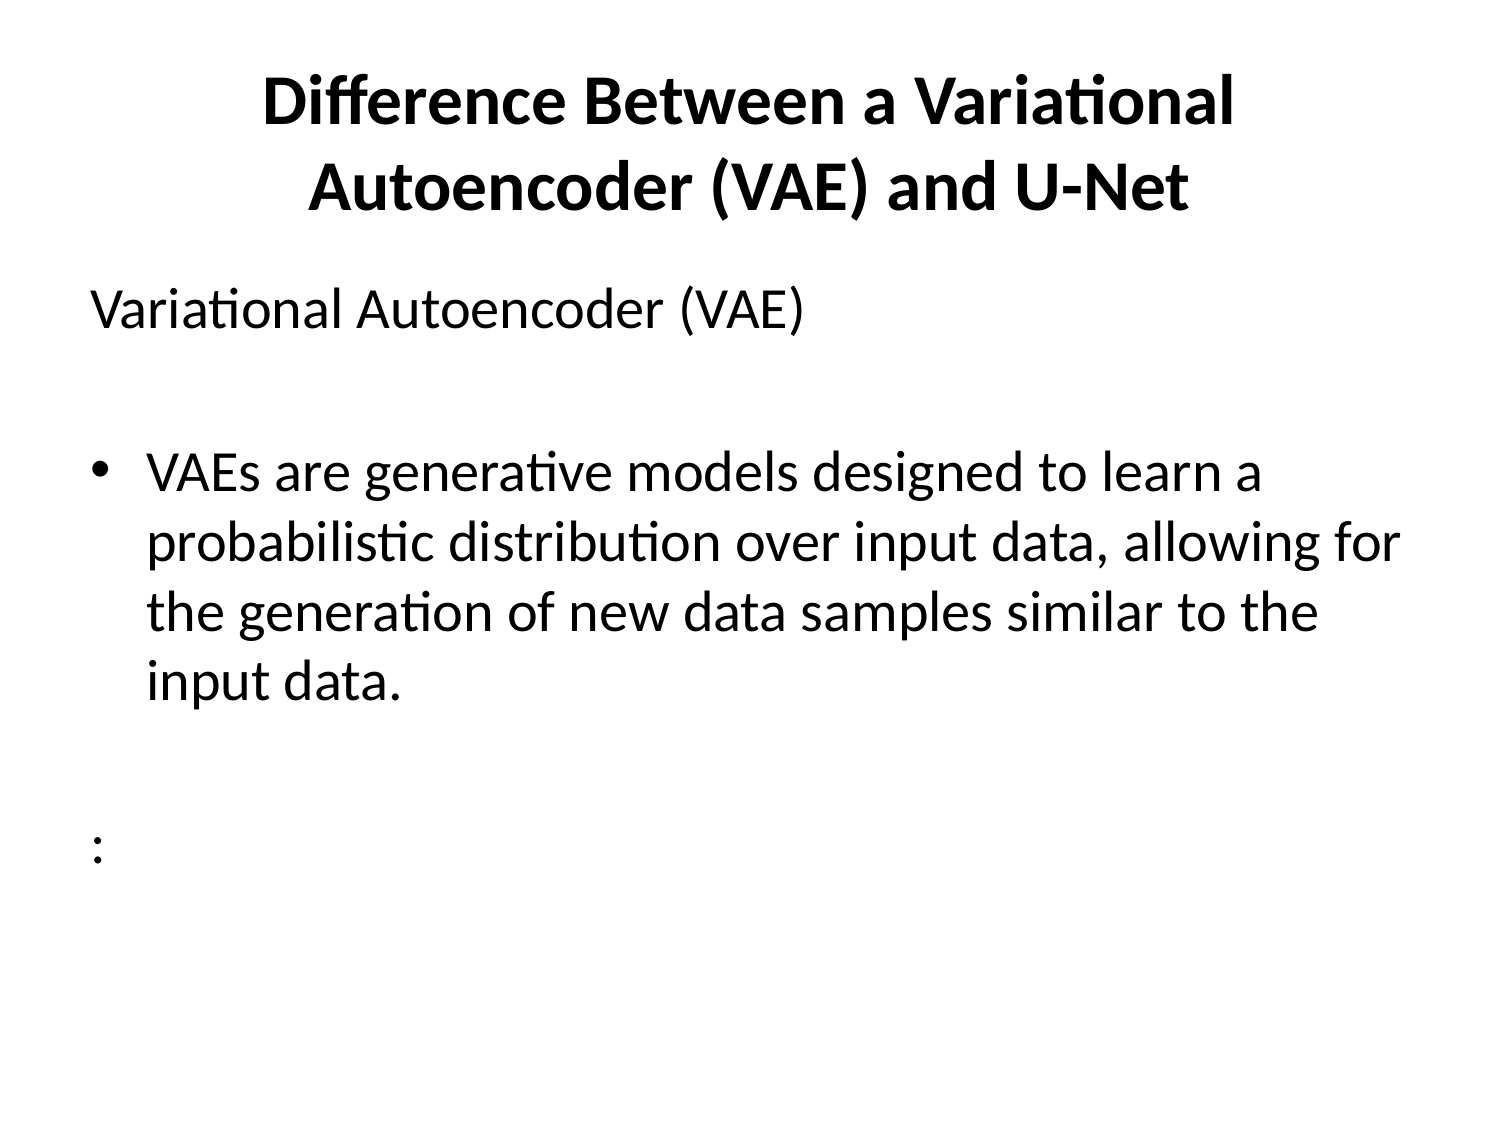

# Difference Between a Variational Autoencoder (VAE) and U-Net
Variational Autoencoder (VAE)

VAEs are generative models designed to learn a probabilistic distribution over input data, allowing for the generation of new data samples similar to the input data.

: